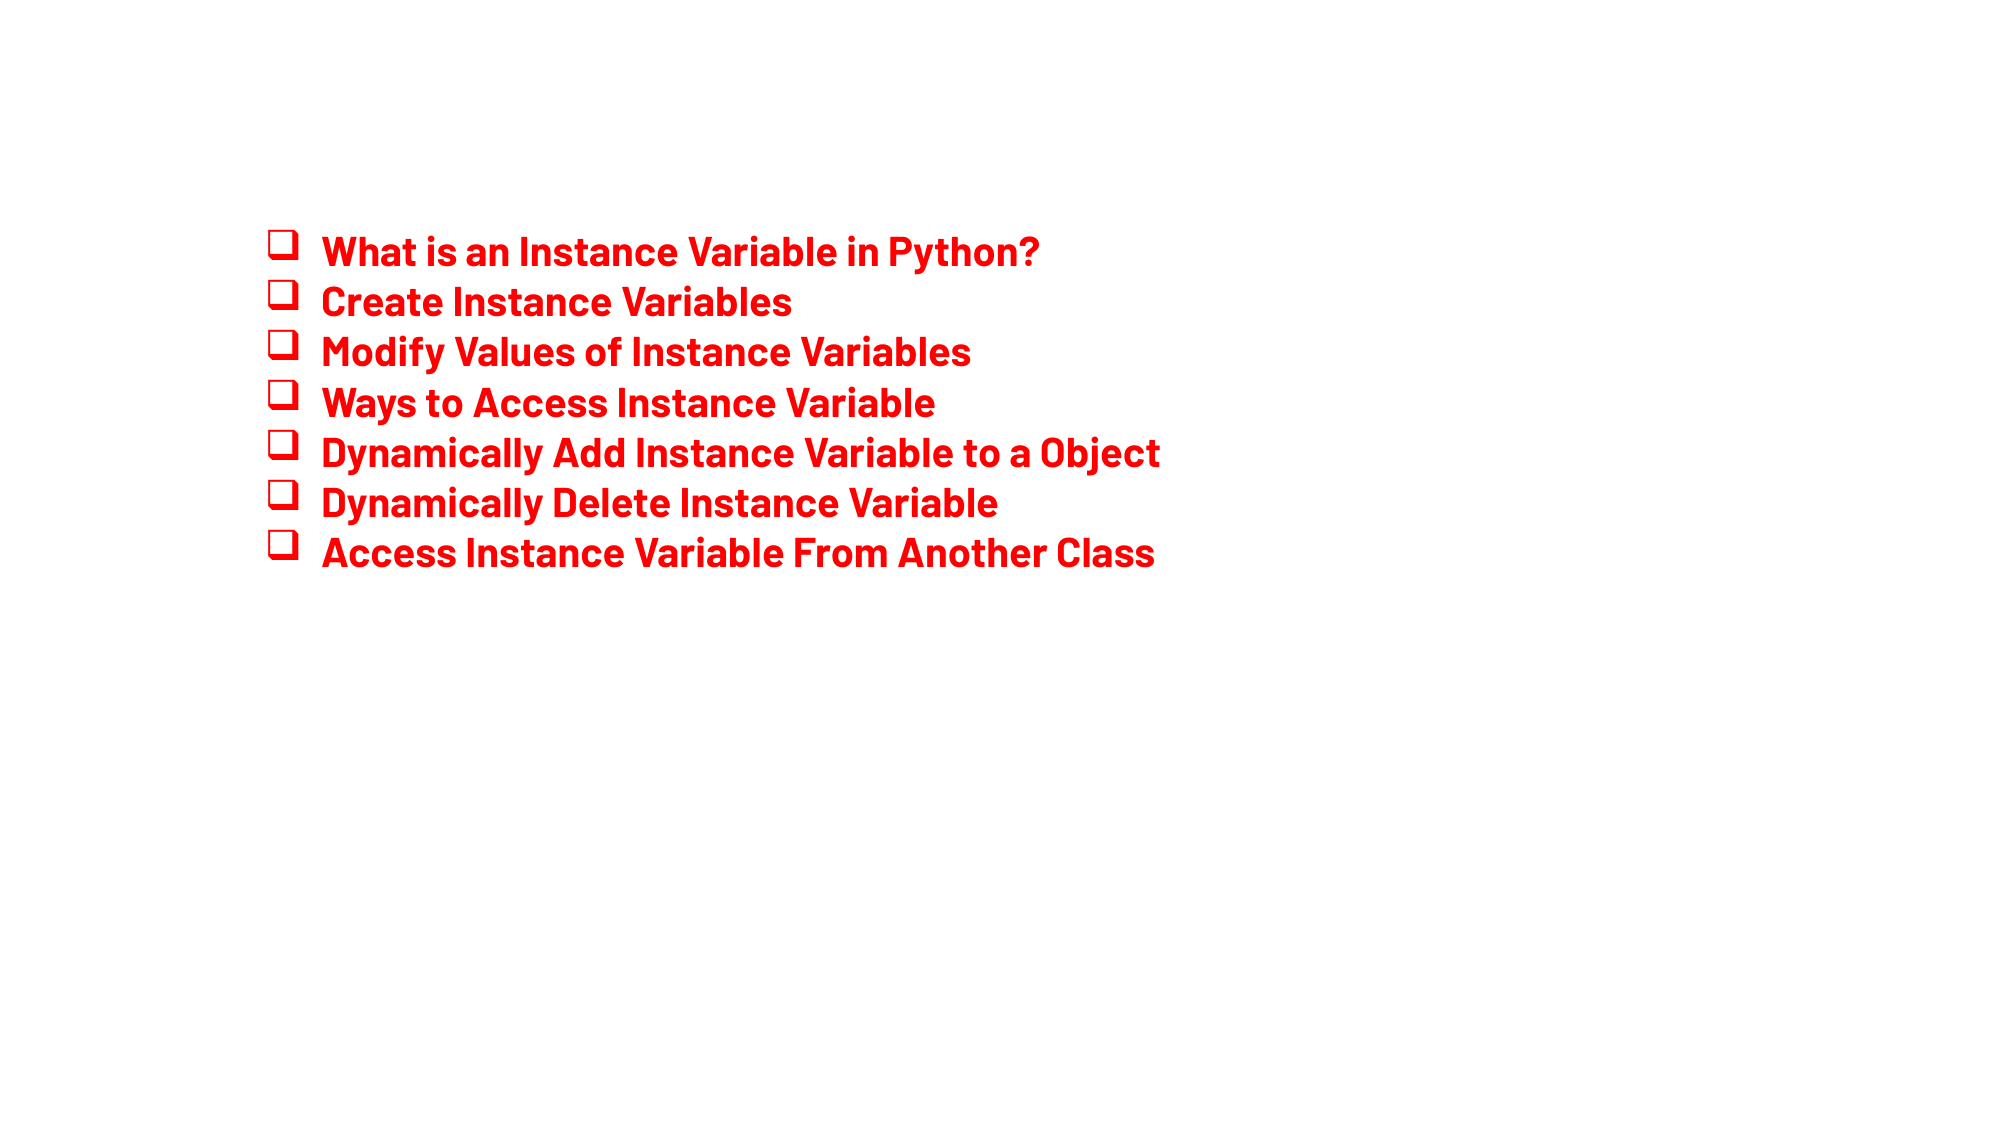

What is an Instance Variable in Python?
Create Instance Variables
Modify Values of Instance Variables
Ways to Access Instance Variable
Dynamically Add Instance Variable to a Object
Dynamically Delete Instance Variable
Access Instance Variable From Another Class